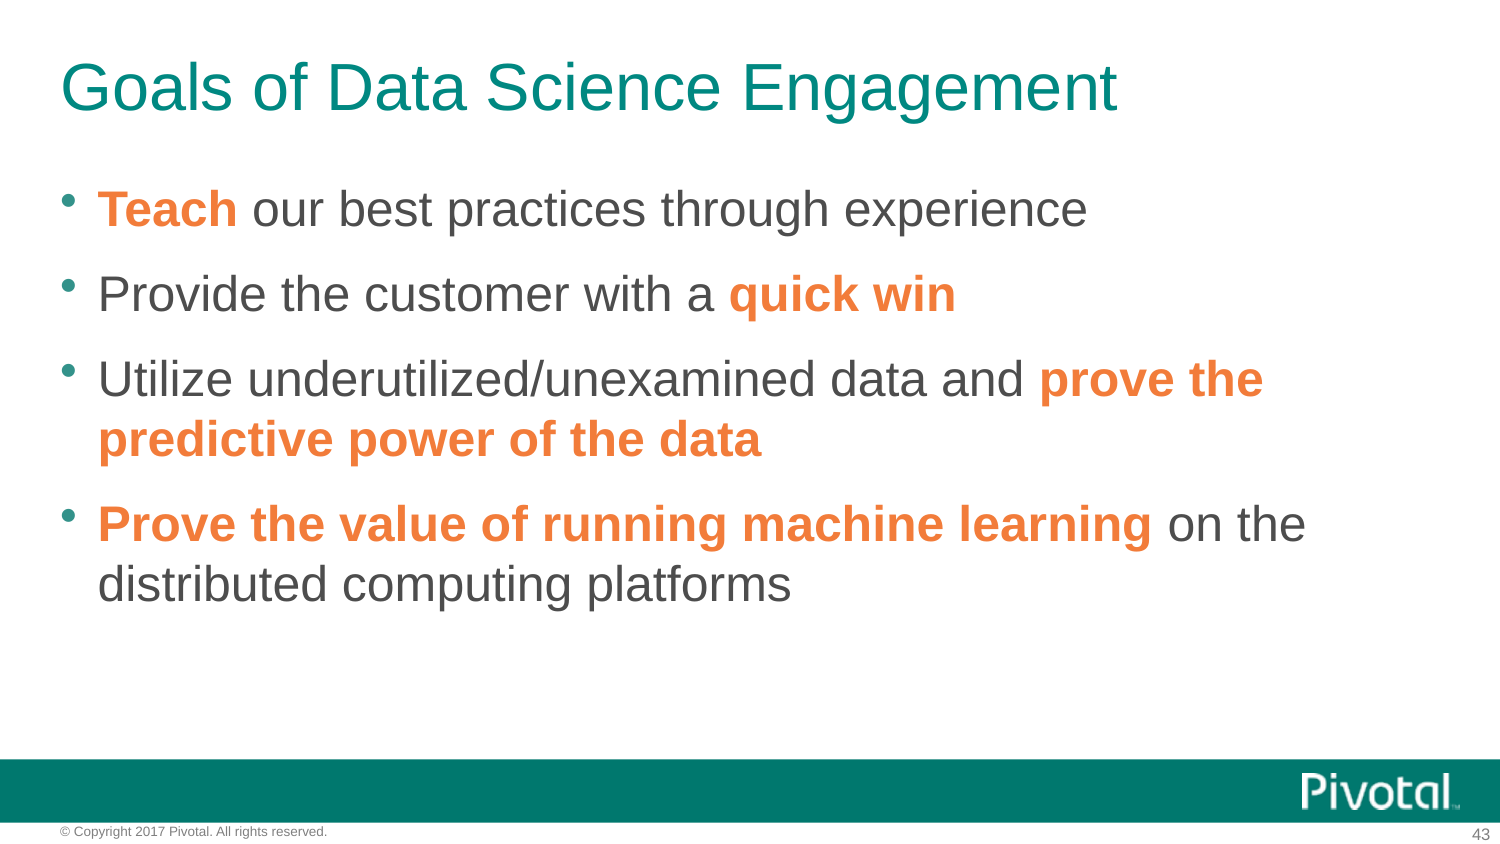

# Goals of Data Science Engagement
Teach our best practices through experience
Provide the customer with a quick win
Utilize underutilized/unexamined data and prove the predictive power of the data
Prove the value of running machine learning on the distributed computing platforms